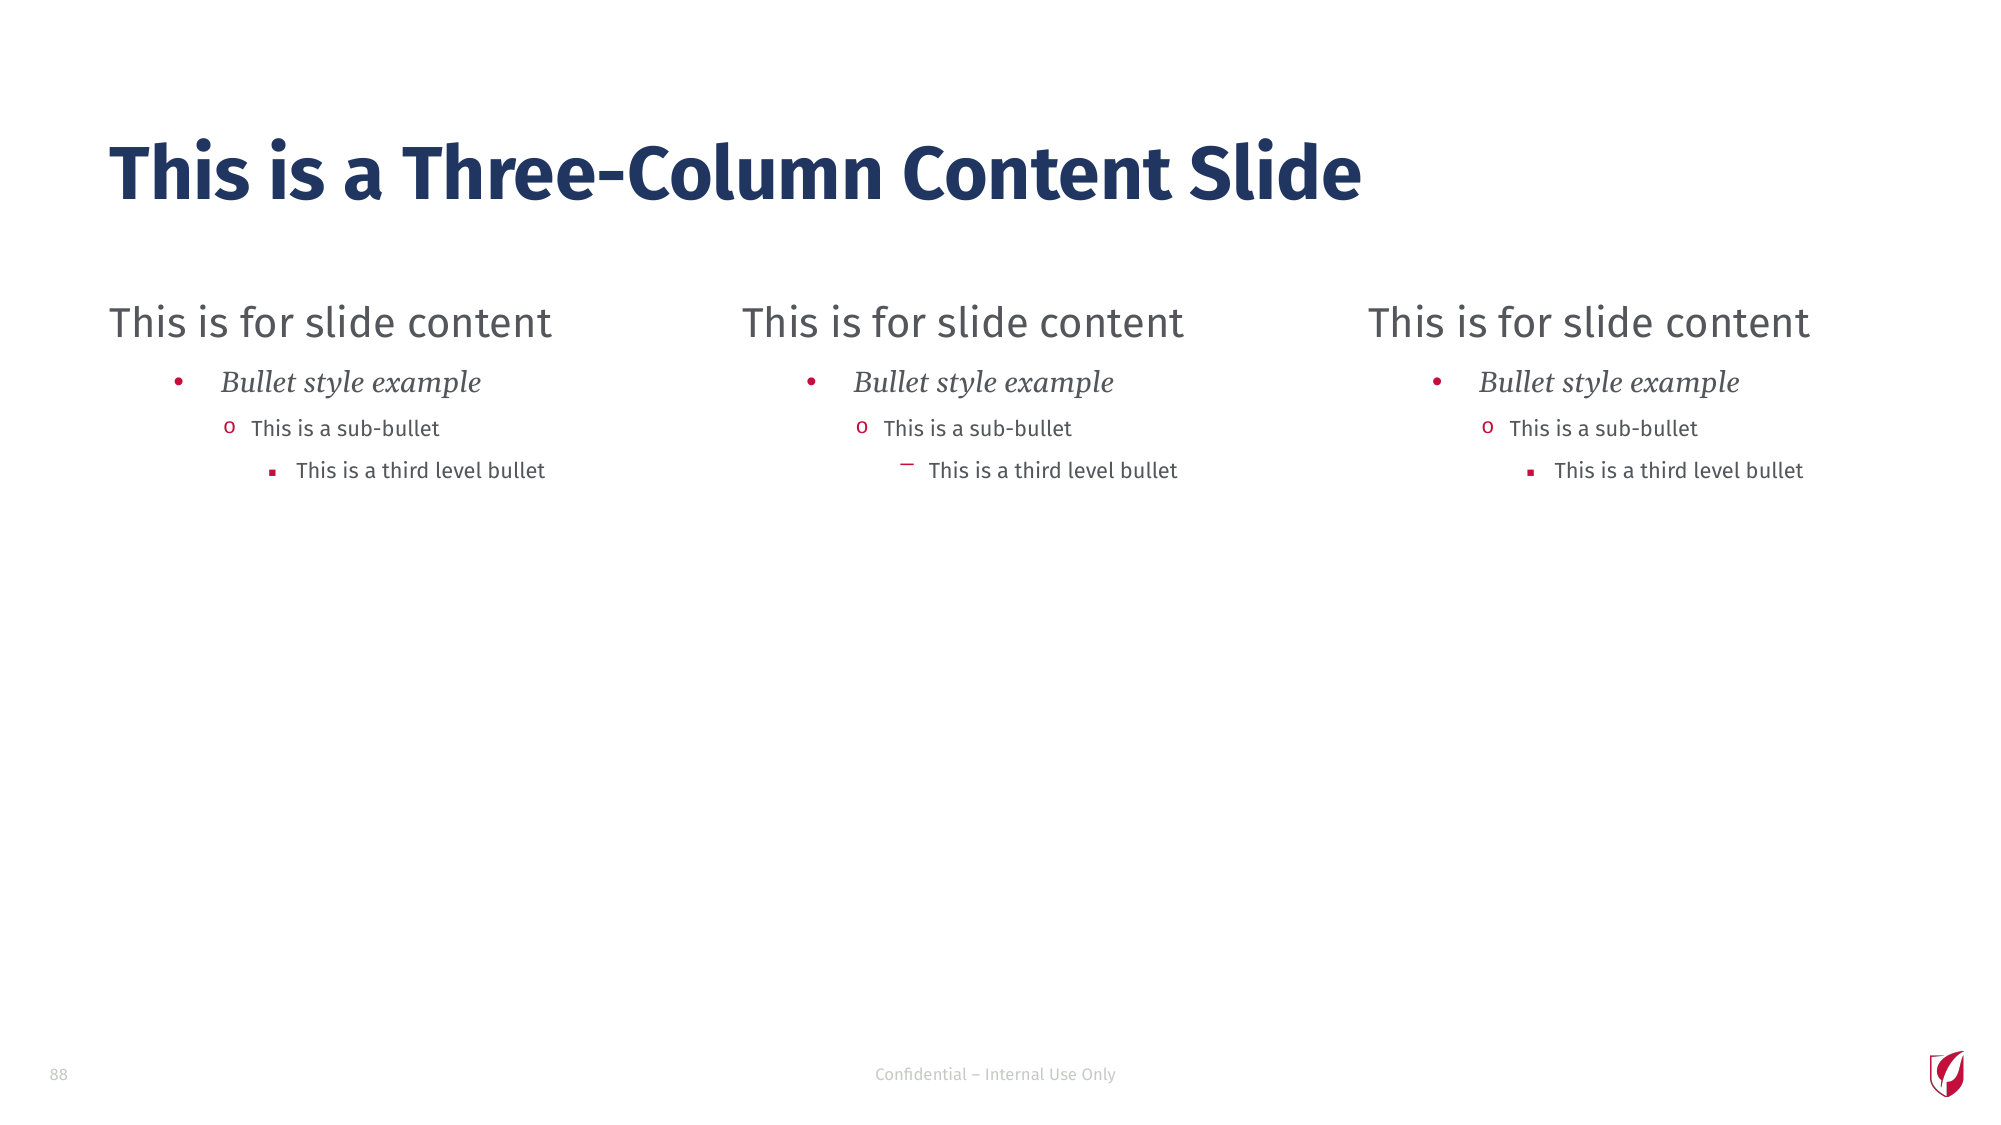

# This is a Three-Column Content Slide
This is for slide content
Bullet style example
This is a sub-bullet
This is a third level bullet
This is for slide content
Bullet style example
This is a sub-bullet
This is a third level bullet

This is for slide content
Bullet style example
This is a sub-bullet
This is a third level bullet

88